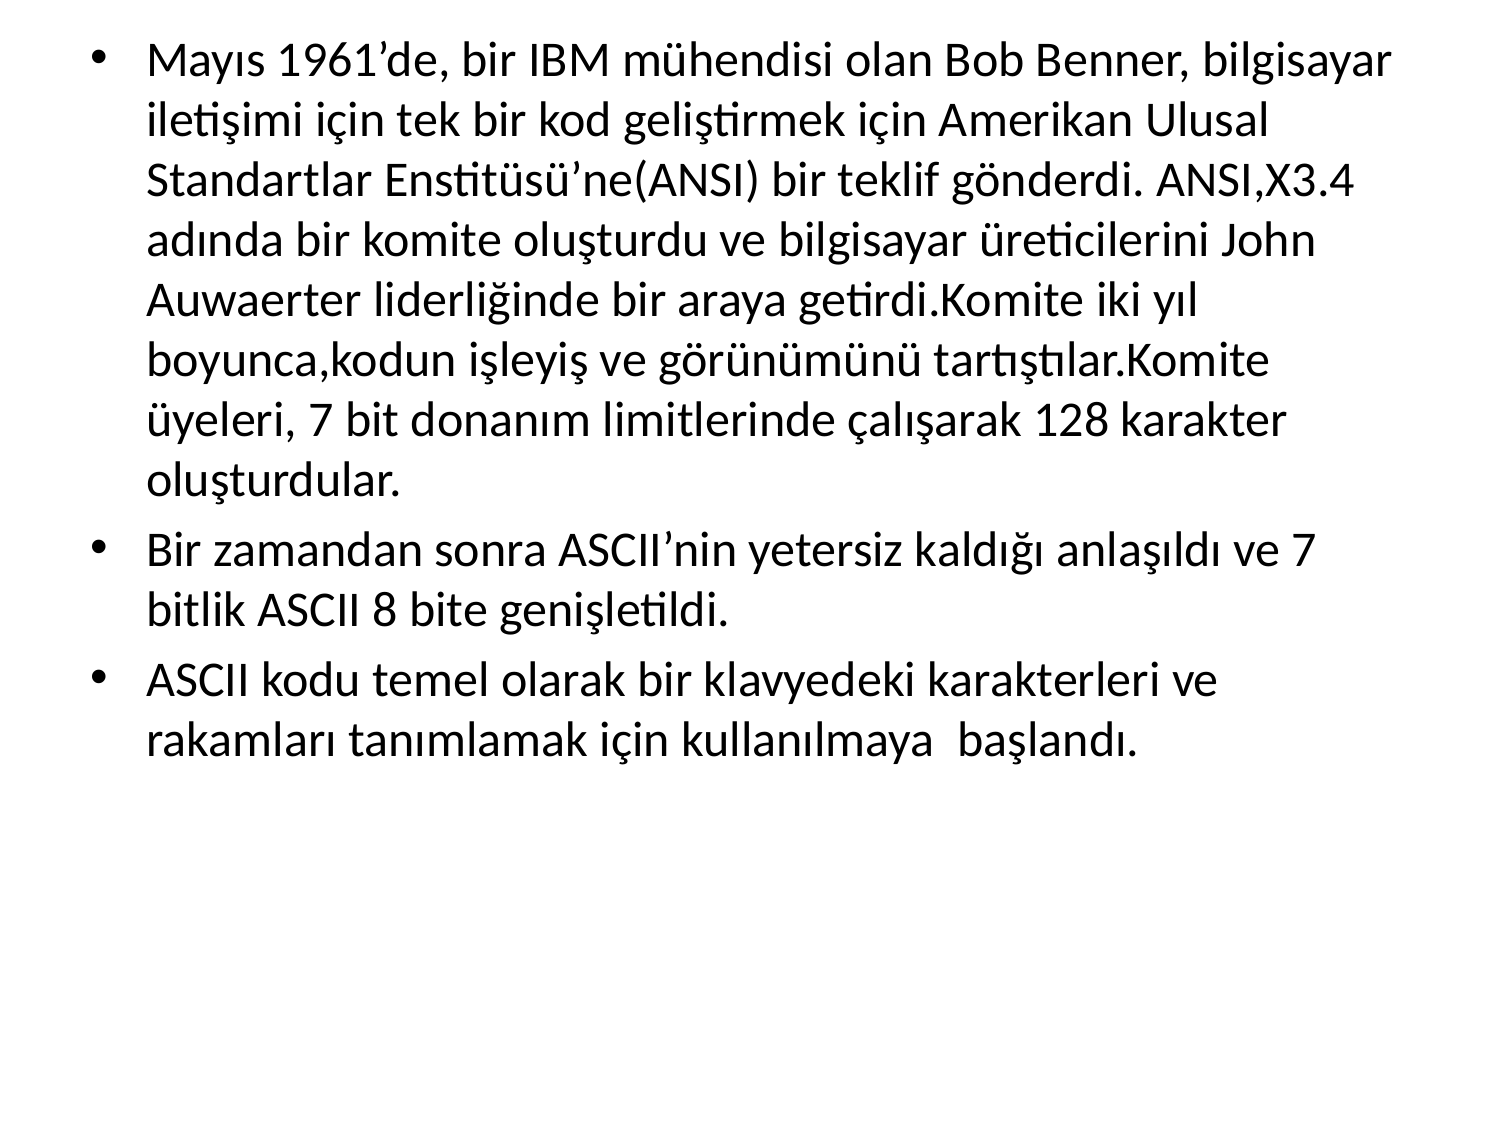

Mayıs 1961’de, bir IBM mühendisi olan Bob Benner, bilgisayar iletişimi için tek bir kod geliştirmek için Amerikan Ulusal Standartlar Enstitüsü’ne(ANSI) bir teklif gönderdi. ANSI,X3.4 adında bir komite oluşturdu ve bilgisayar üreticilerini John Auwaerter liderliğinde bir araya getirdi.Komite iki yıl boyunca,kodun işleyiş ve görünümünü tartıştılar.Komite üyeleri, 7 bit donanım limitlerinde çalışarak 128 karakter oluşturdular.
Bir zamandan sonra ASCII’nin yetersiz kaldığı anlaşıldı ve 7 bitlik ASCII 8 bite genişletildi.
ASCII kodu temel olarak bir klavyedeki karakterleri ve rakamları tanımlamak için kullanılmaya  başlandı.